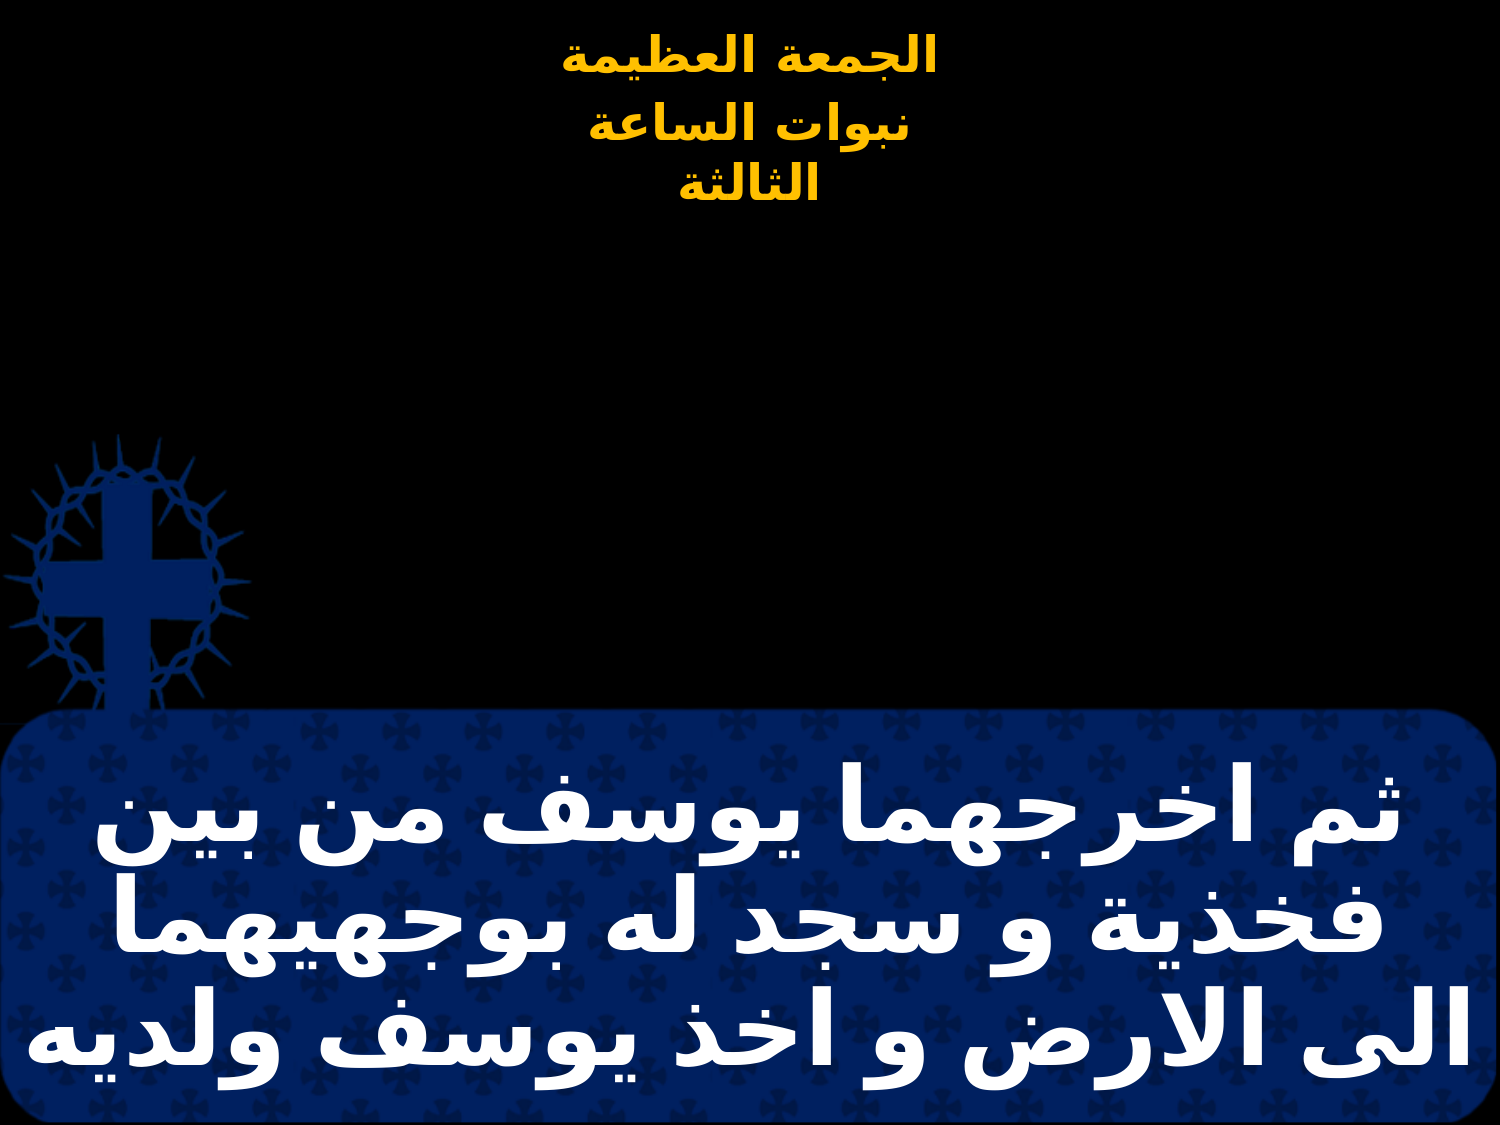

# ثم اخرجهما يوسف من بين فخذية و سجد له بوجهيهما الى الارض و اخذ يوسف ولديه